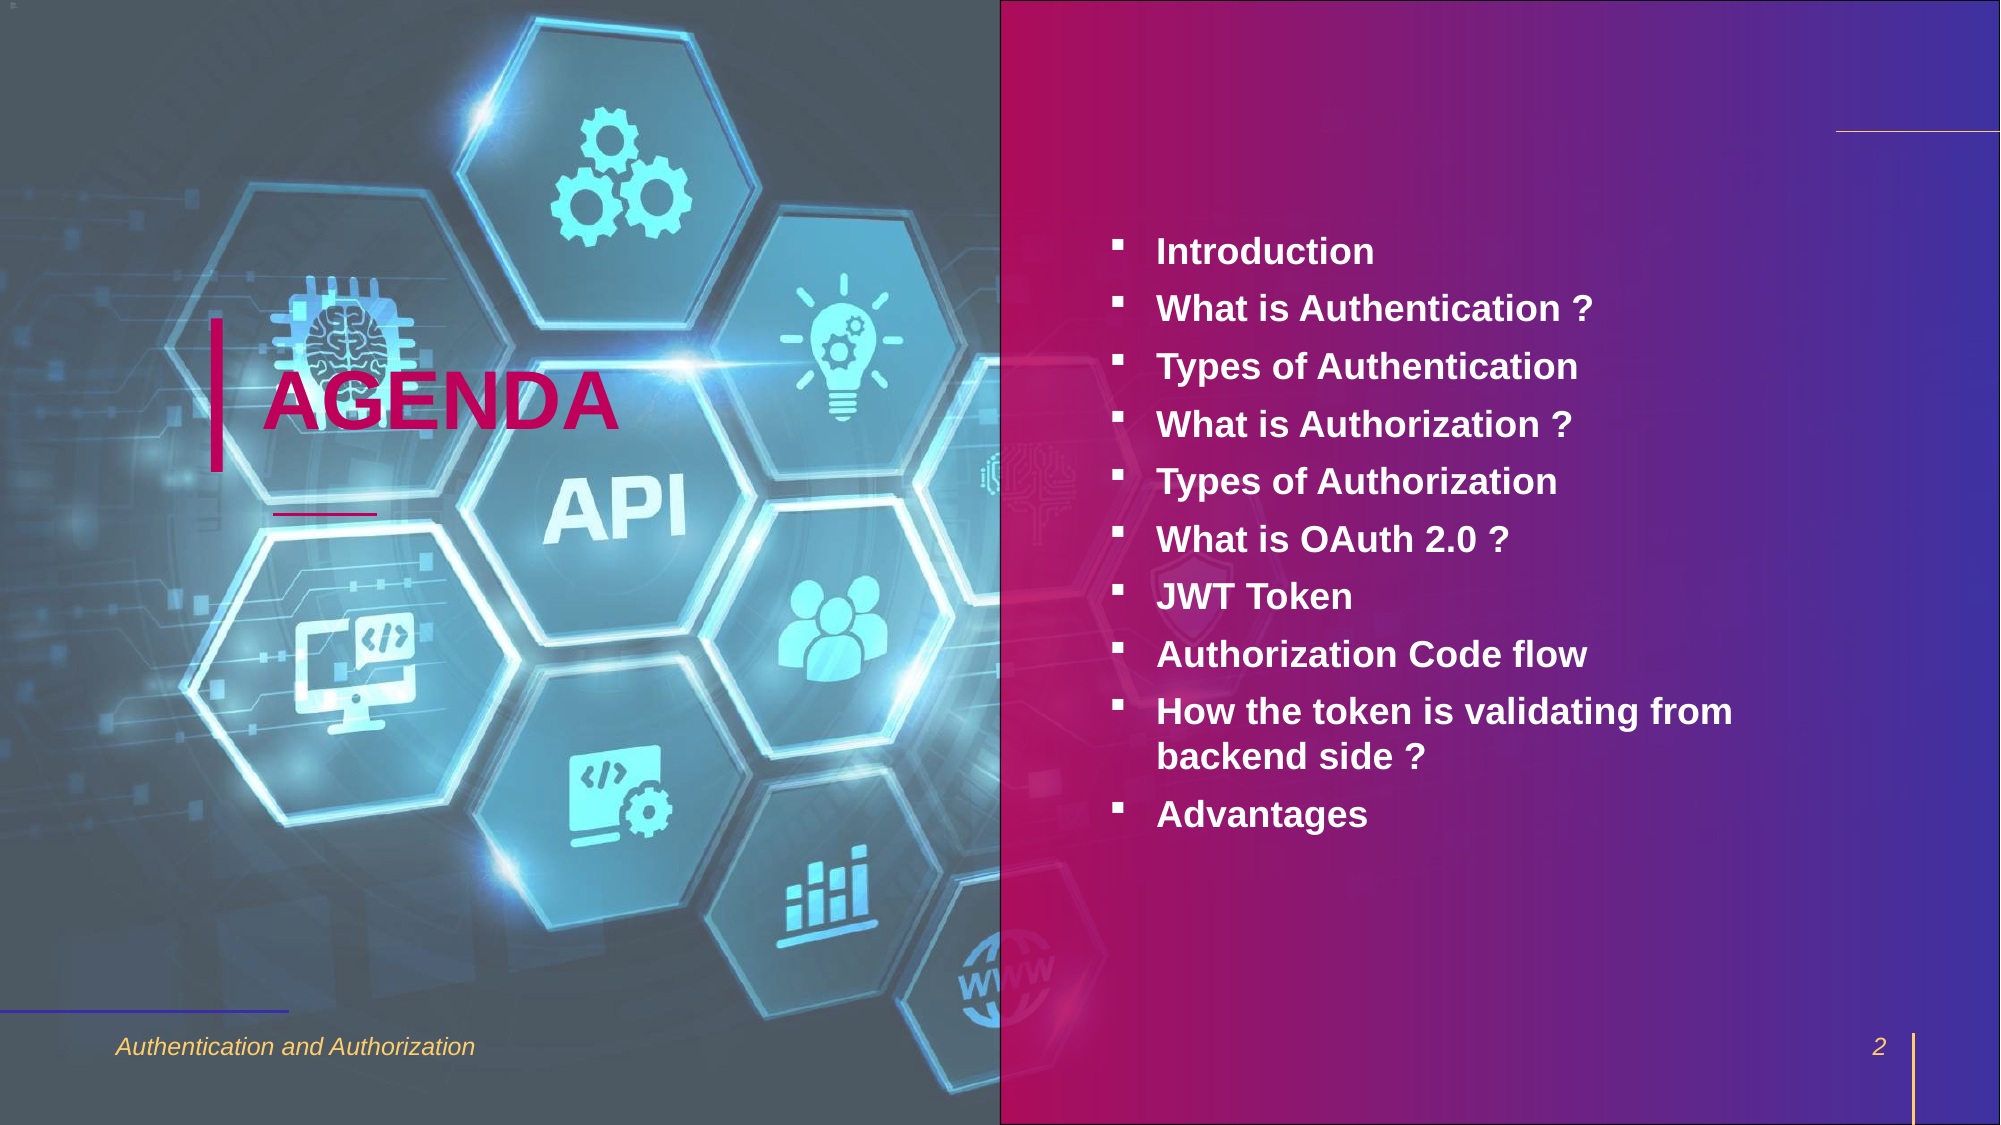

Introduction
What is Authentication ?
Types of Authentication
What is Authorization ?
Types of Authorization
What is OAuth 2.0 ?
JWT Token
Authorization Code flow
How the token is validating from backend side ?
Advantages

# AGENDA
Authentication and Authorization
2